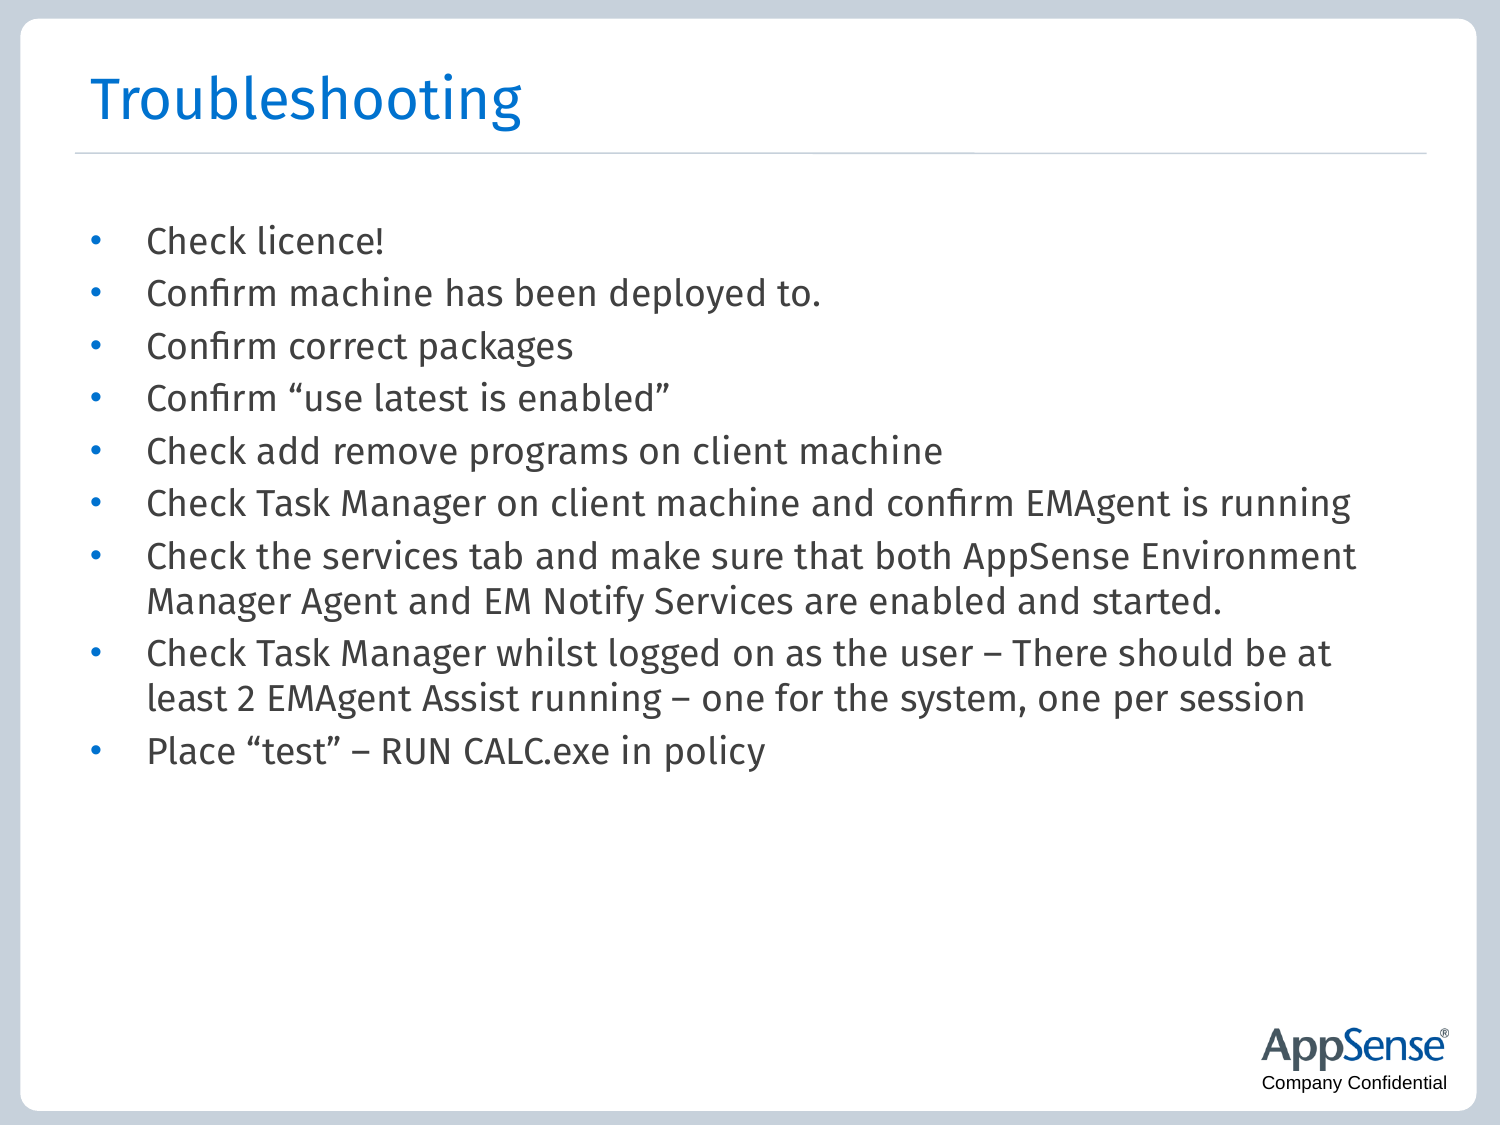

# Troubleshooting
Check licence!
Confirm machine has been deployed to.
Confirm correct packages
Confirm “use latest is enabled”
Check add remove programs on client machine
Check Task Manager on client machine and confirm EMAgent is running
Check the services tab and make sure that both AppSense Environment Manager Agent and EM Notify Services are enabled and started.
Check Task Manager whilst logged on as the user – There should be at least 2 EMAgent Assist running – one for the system, one per session
Place “test” – RUN CALC.exe in policy